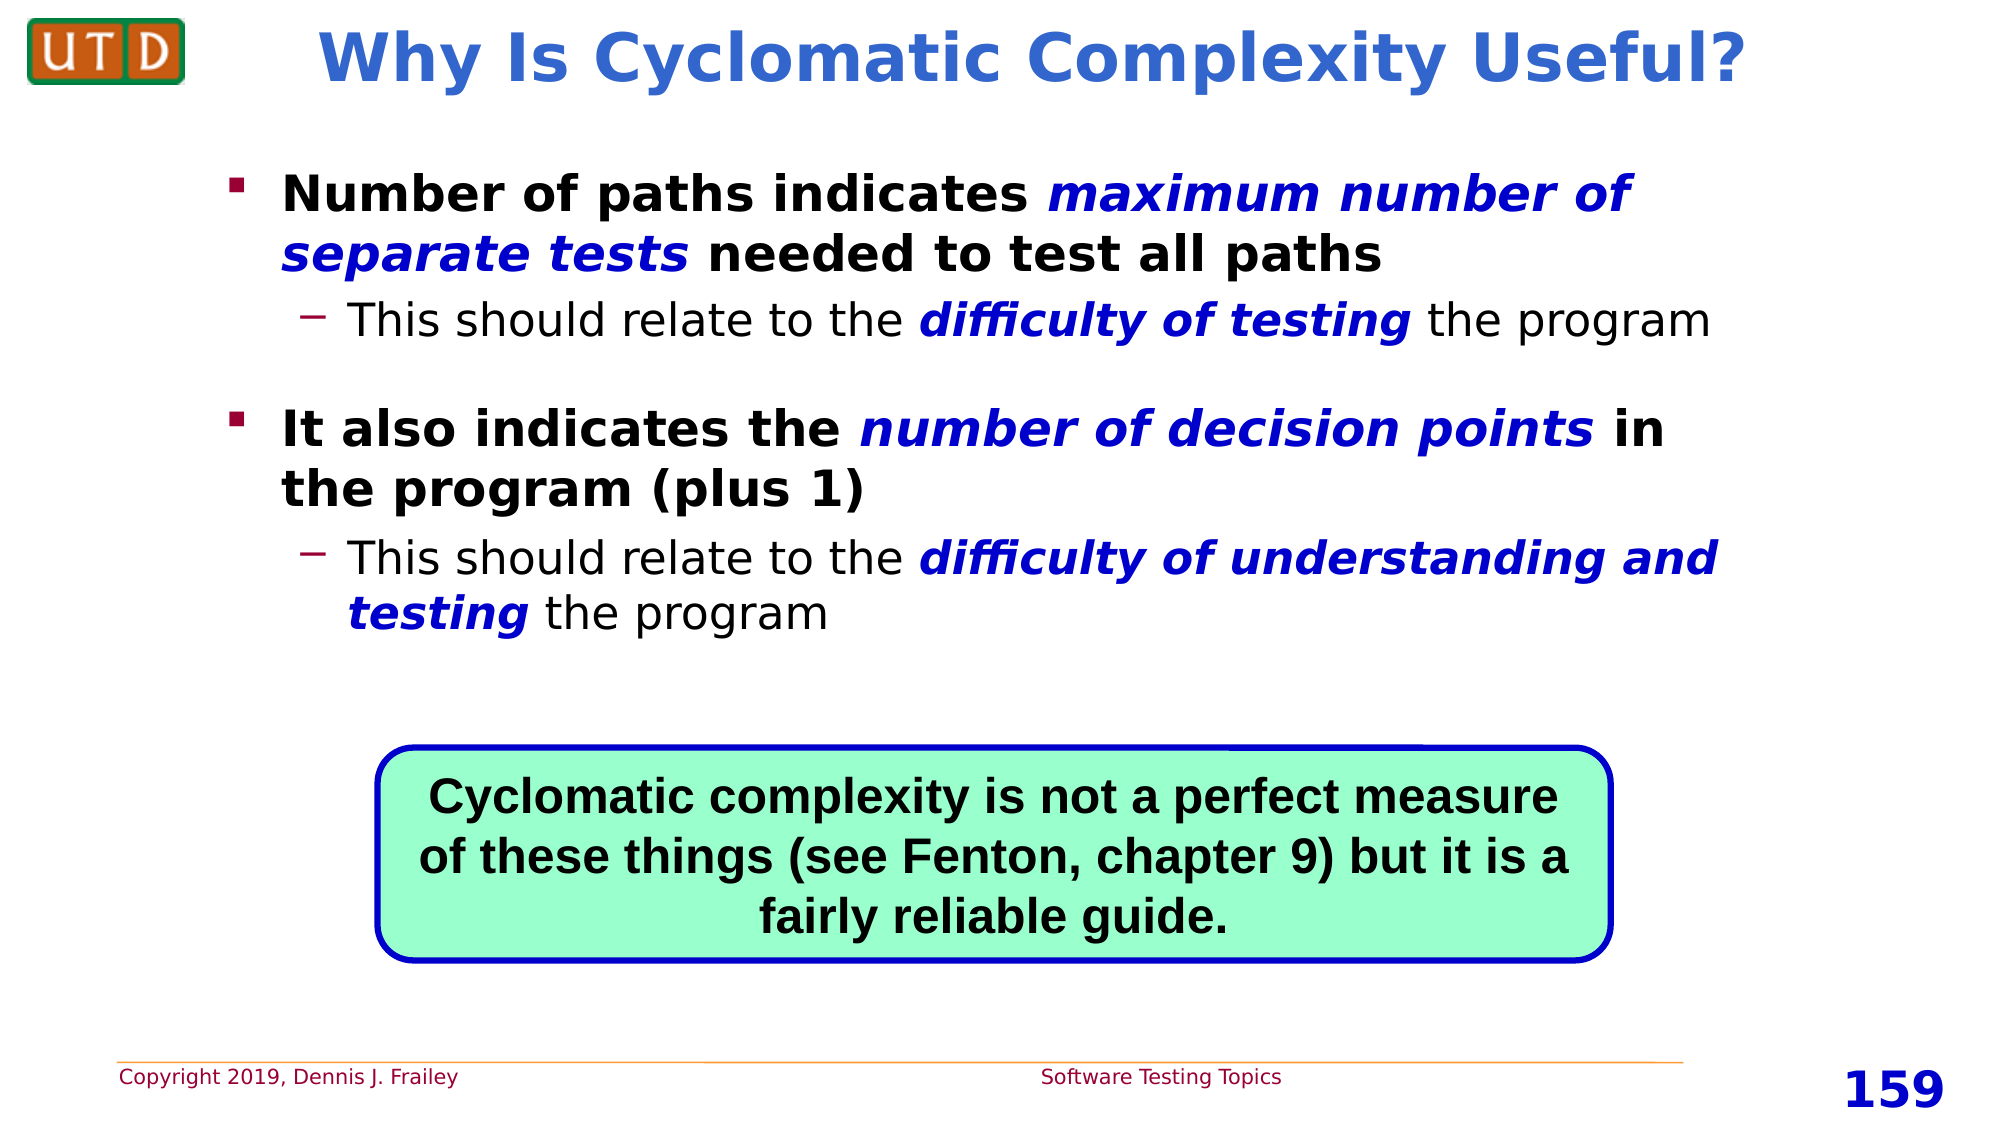

# Why Is Cyclomatic Complexity Useful?
Number of paths indicates maximum number of separate tests needed to test all paths
This should relate to the difficulty of testing the program
It also indicates the number of decision points in the program (plus 1)
This should relate to the difficulty of understanding and testing the program
Cyclomatic complexity is not a perfect measure of these things (see Fenton, chapter 9) but it is a fairly reliable guide.